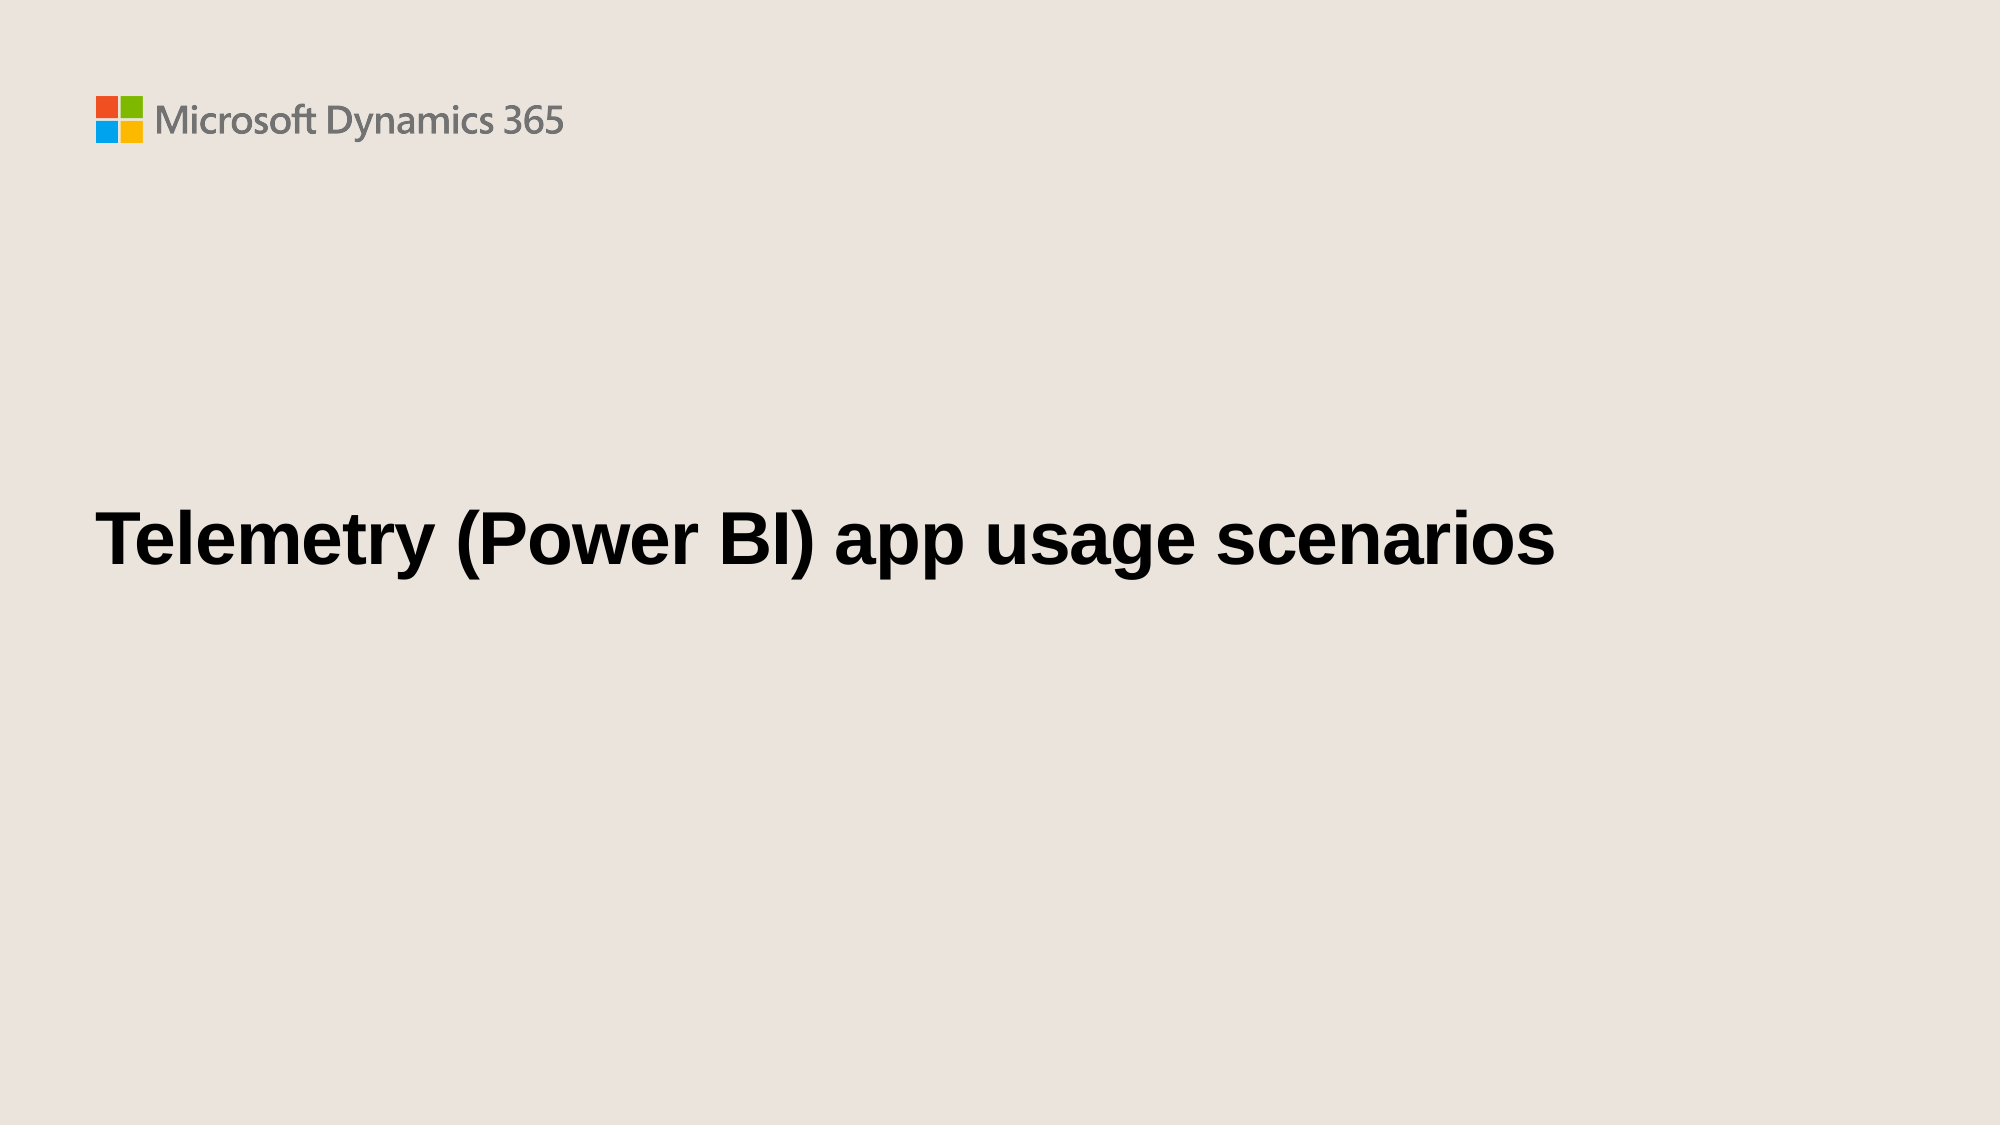

# Telemetry (Power BI) app usage scenarios